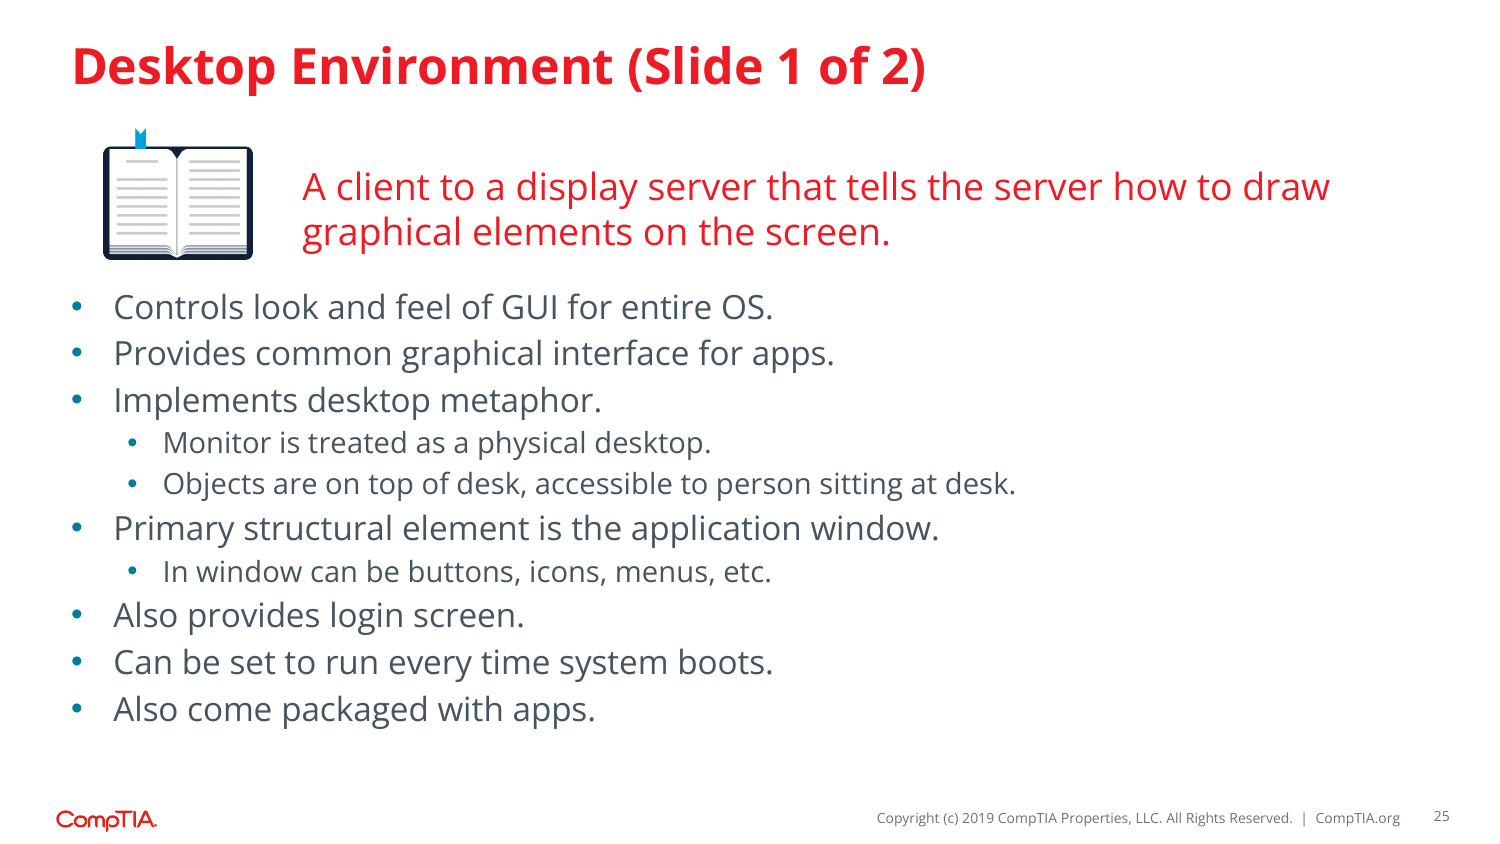

# Desktop Environment (Slide 1 of 2)
A client to a display server that tells the server how to draw graphical elements on the screen.
Controls look and feel of GUI for entire OS.
Provides common graphical interface for apps.
Implements desktop metaphor.
Monitor is treated as a physical desktop.
Objects are on top of desk, accessible to person sitting at desk.
Primary structural element is the application window.
In window can be buttons, icons, menus, etc.
Also provides login screen.
Can be set to run every time system boots.
Also come packaged with apps.
25